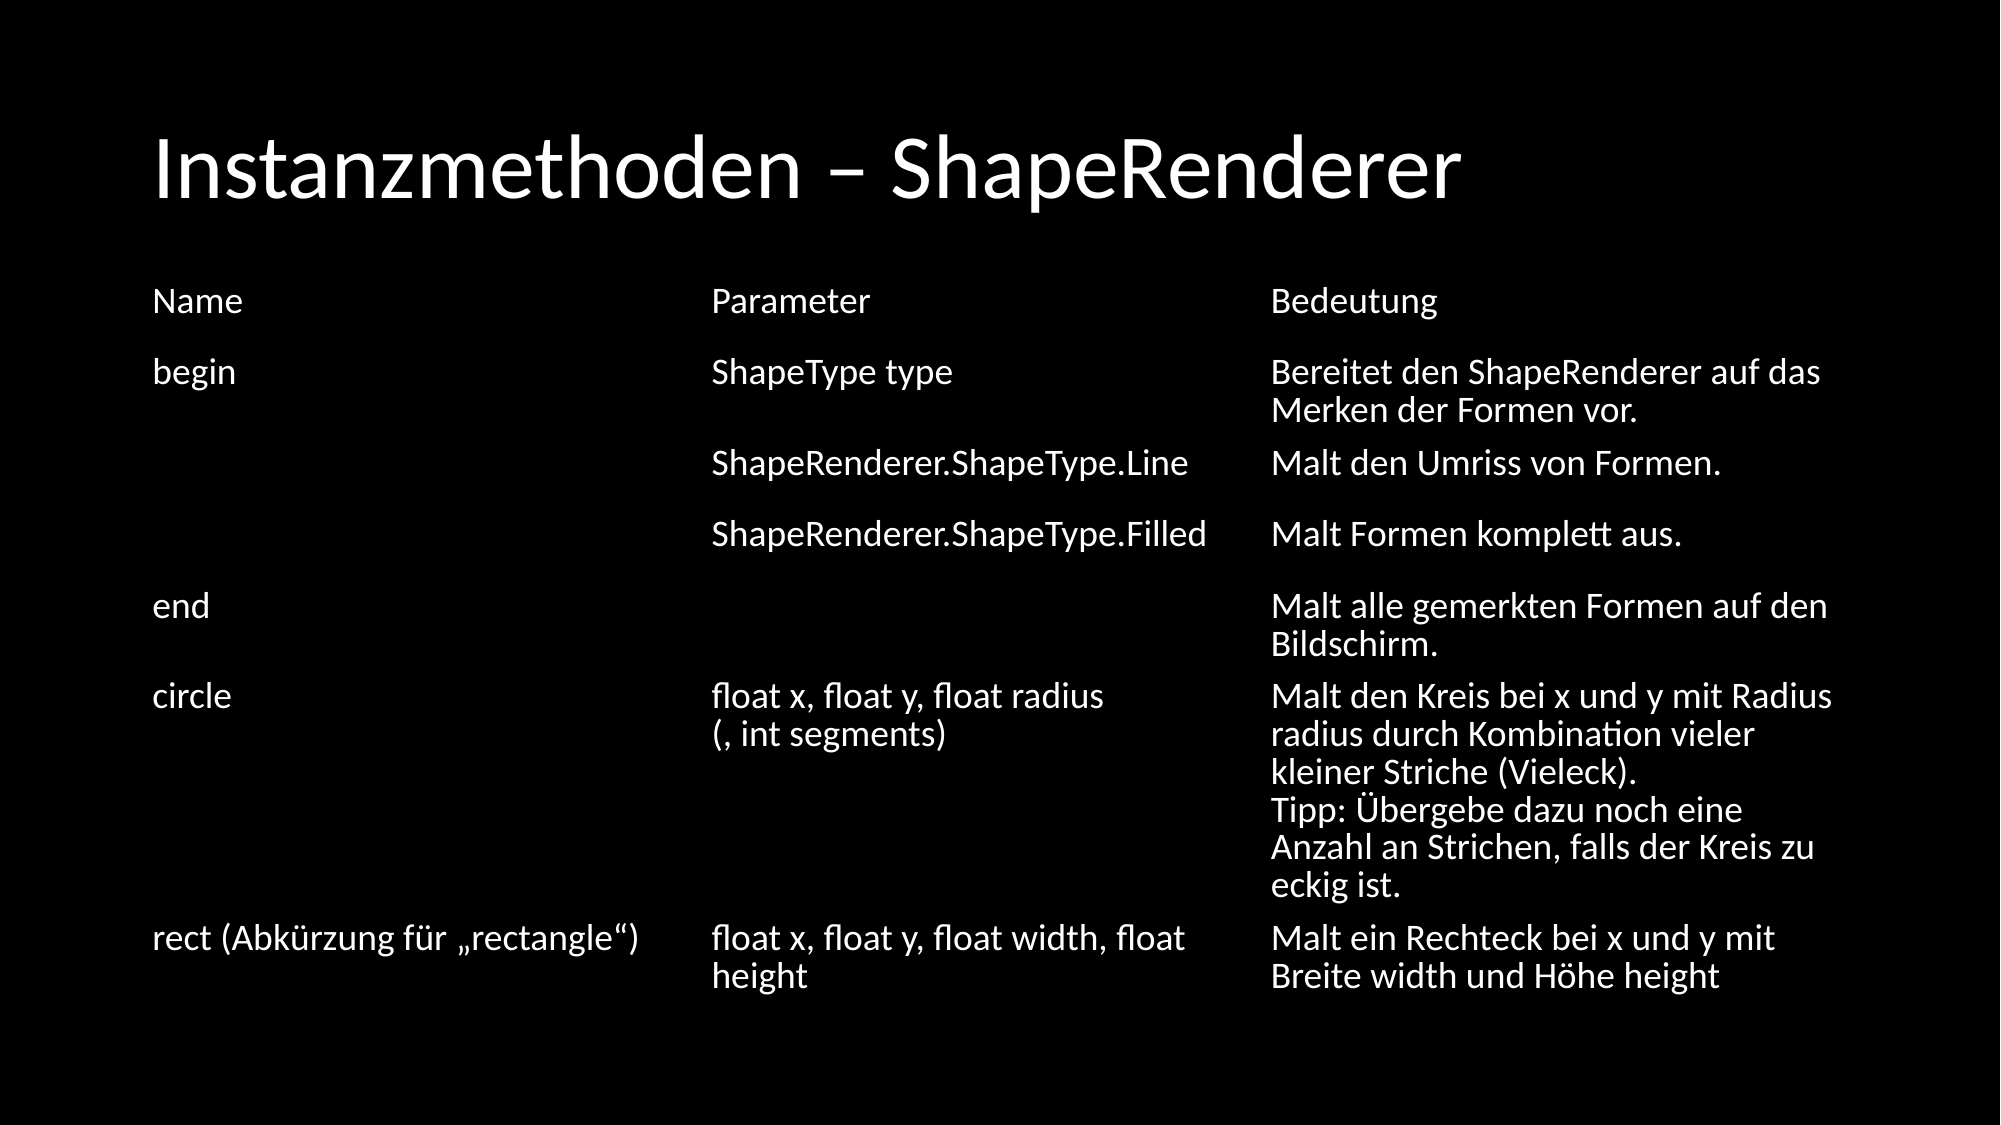

# Instanzmethoden – ShapeRenderer
| Name | Parameter | Bedeutung |
| --- | --- | --- |
| begin | ShapeType type | Bereitet den ShapeRenderer auf das Merken der Formen vor. |
|  | ShapeRenderer.ShapeType.Line | Malt den Umriss von Formen. |
|  | ShapeRenderer.ShapeType.Filled | Malt Formen komplett aus. |
| end |  | Malt alle gemerkten Formen auf den Bildschirm. |
| circle | float x, float y, float radius (, int segments) | Malt den Kreis bei x und y mit Radius radius durch Kombination vieler kleiner Striche (Vieleck). Tipp: Übergebe dazu noch eine Anzahl an Strichen, falls der Kreis zu eckig ist. |
| rect (Abkürzung für „rectangle“) | float x, float y, float width, float height | Malt ein Rechteck bei x und y mit Breite width und Höhe height |